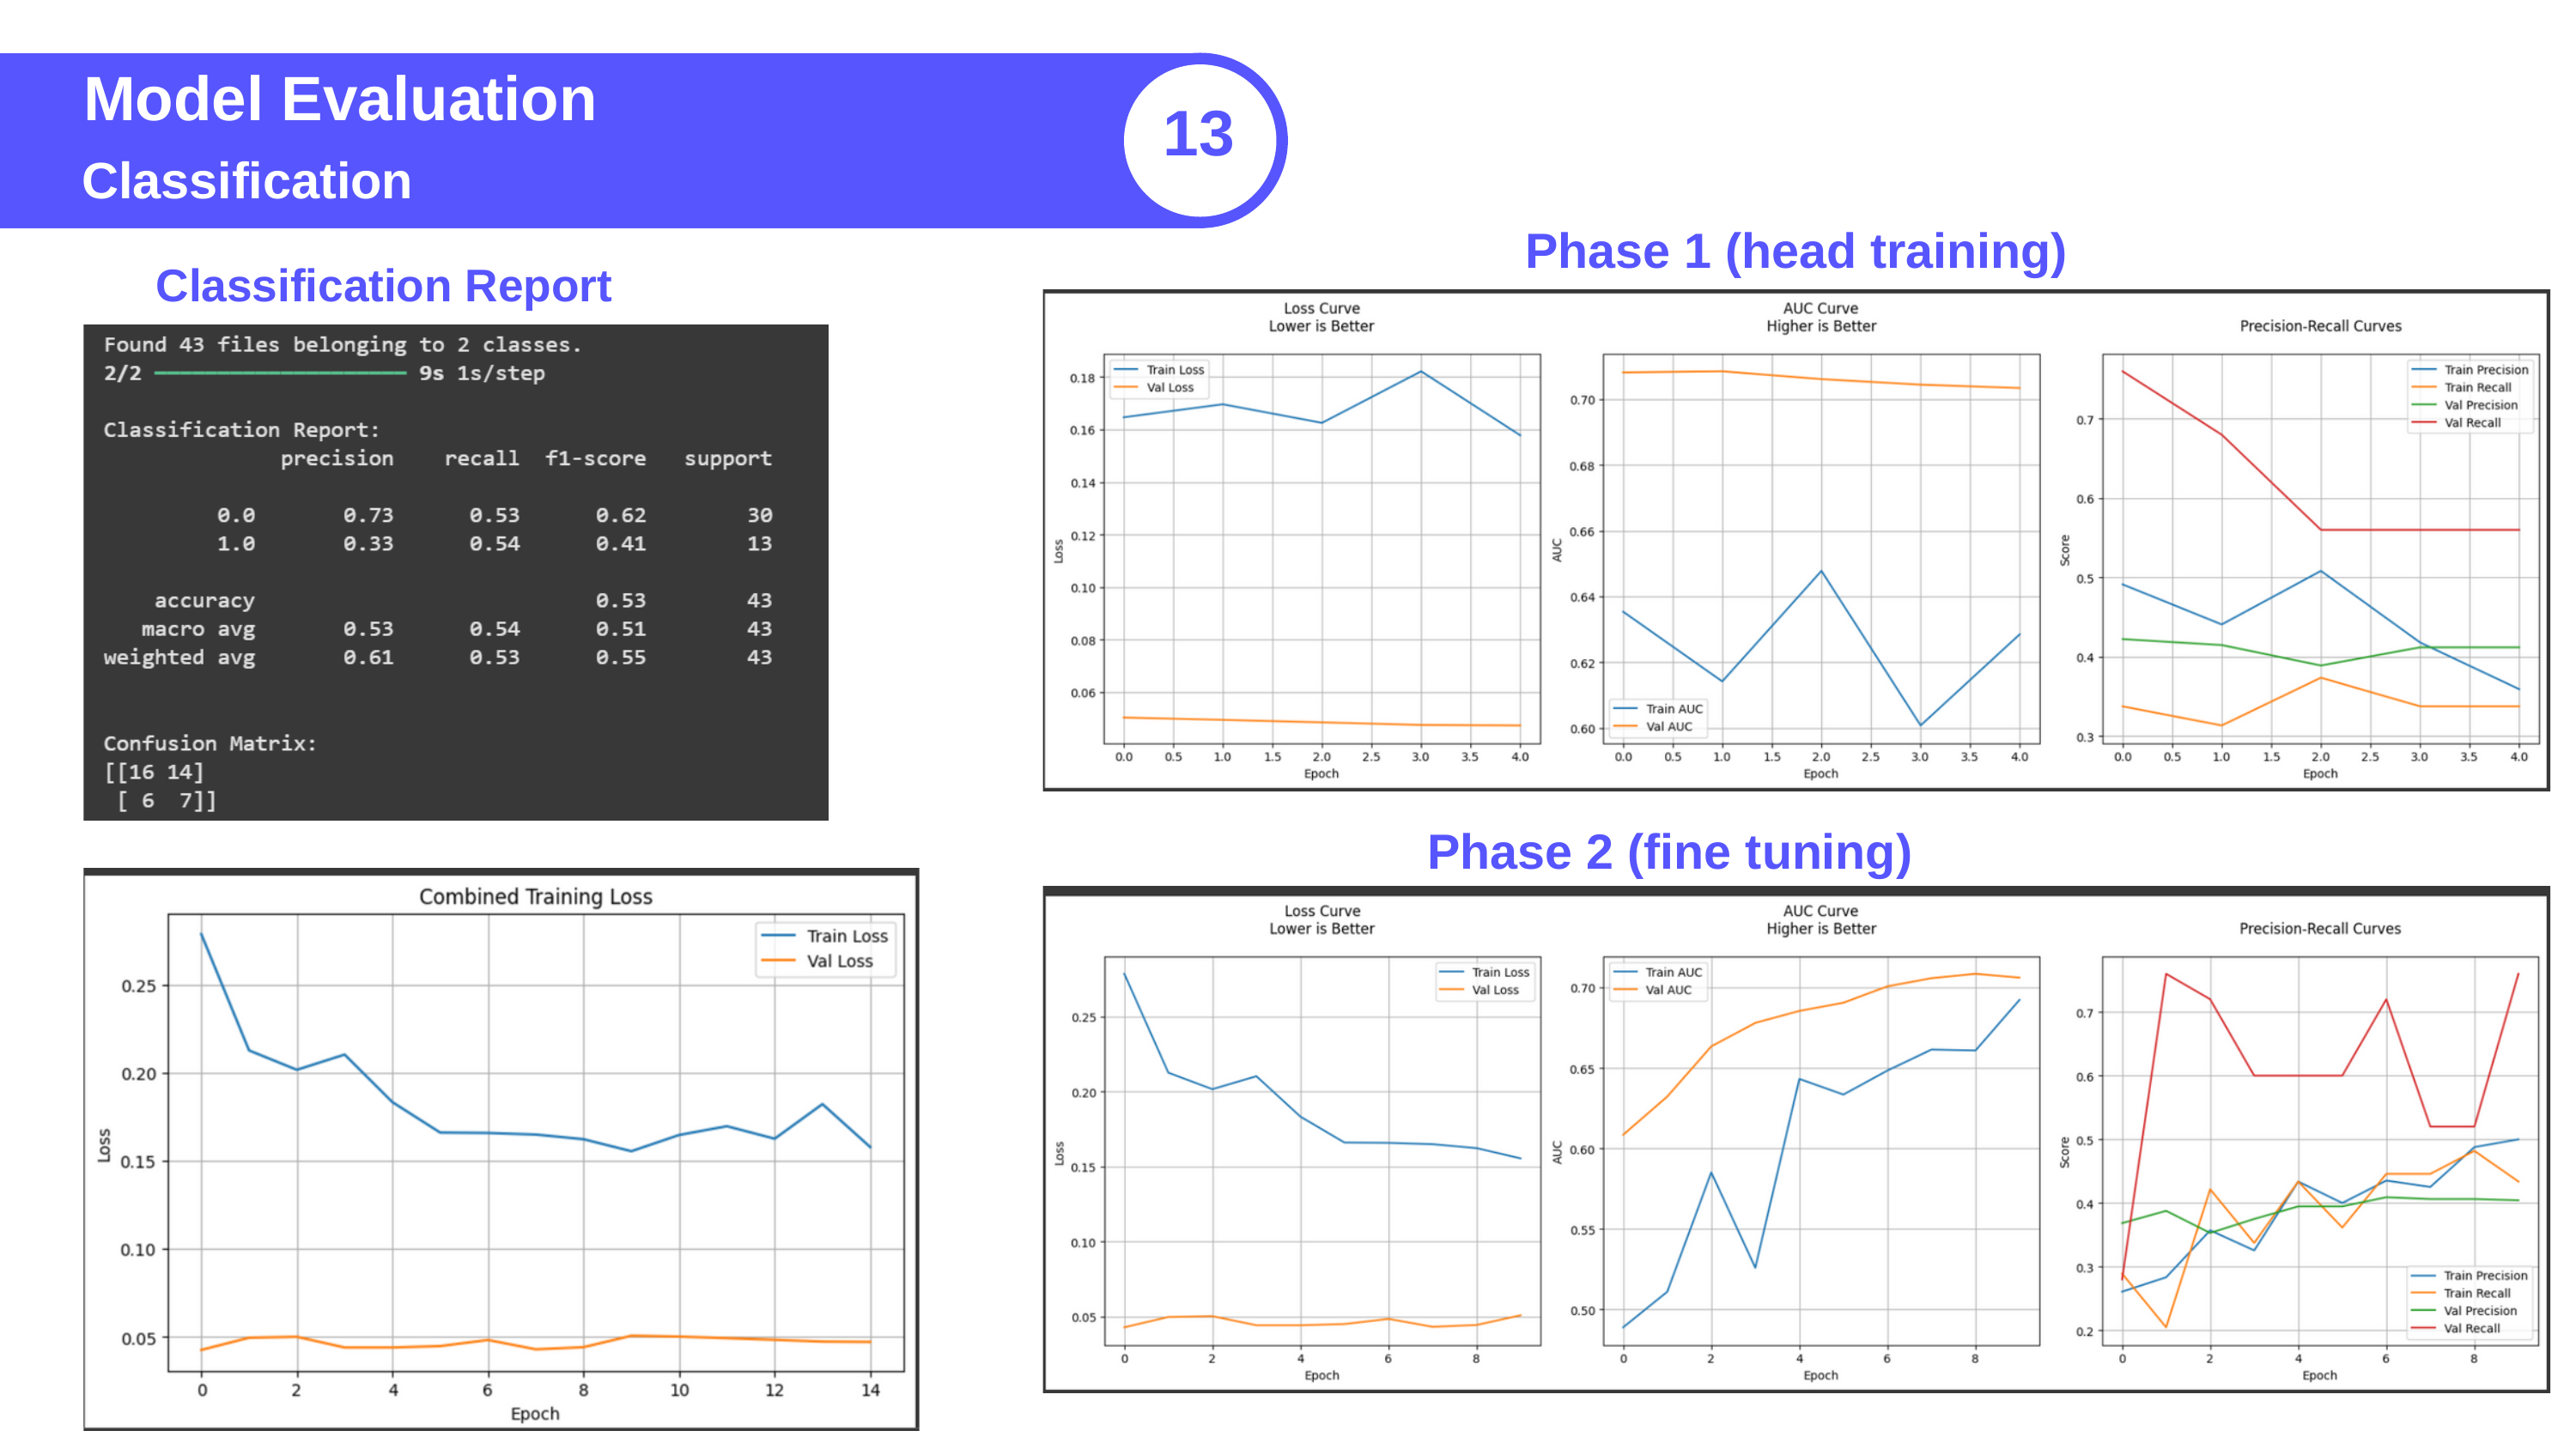

Model Evaluation

13
Classification
Phase 1 (head training)
Classification Report

Phase 2 (fine tuning)